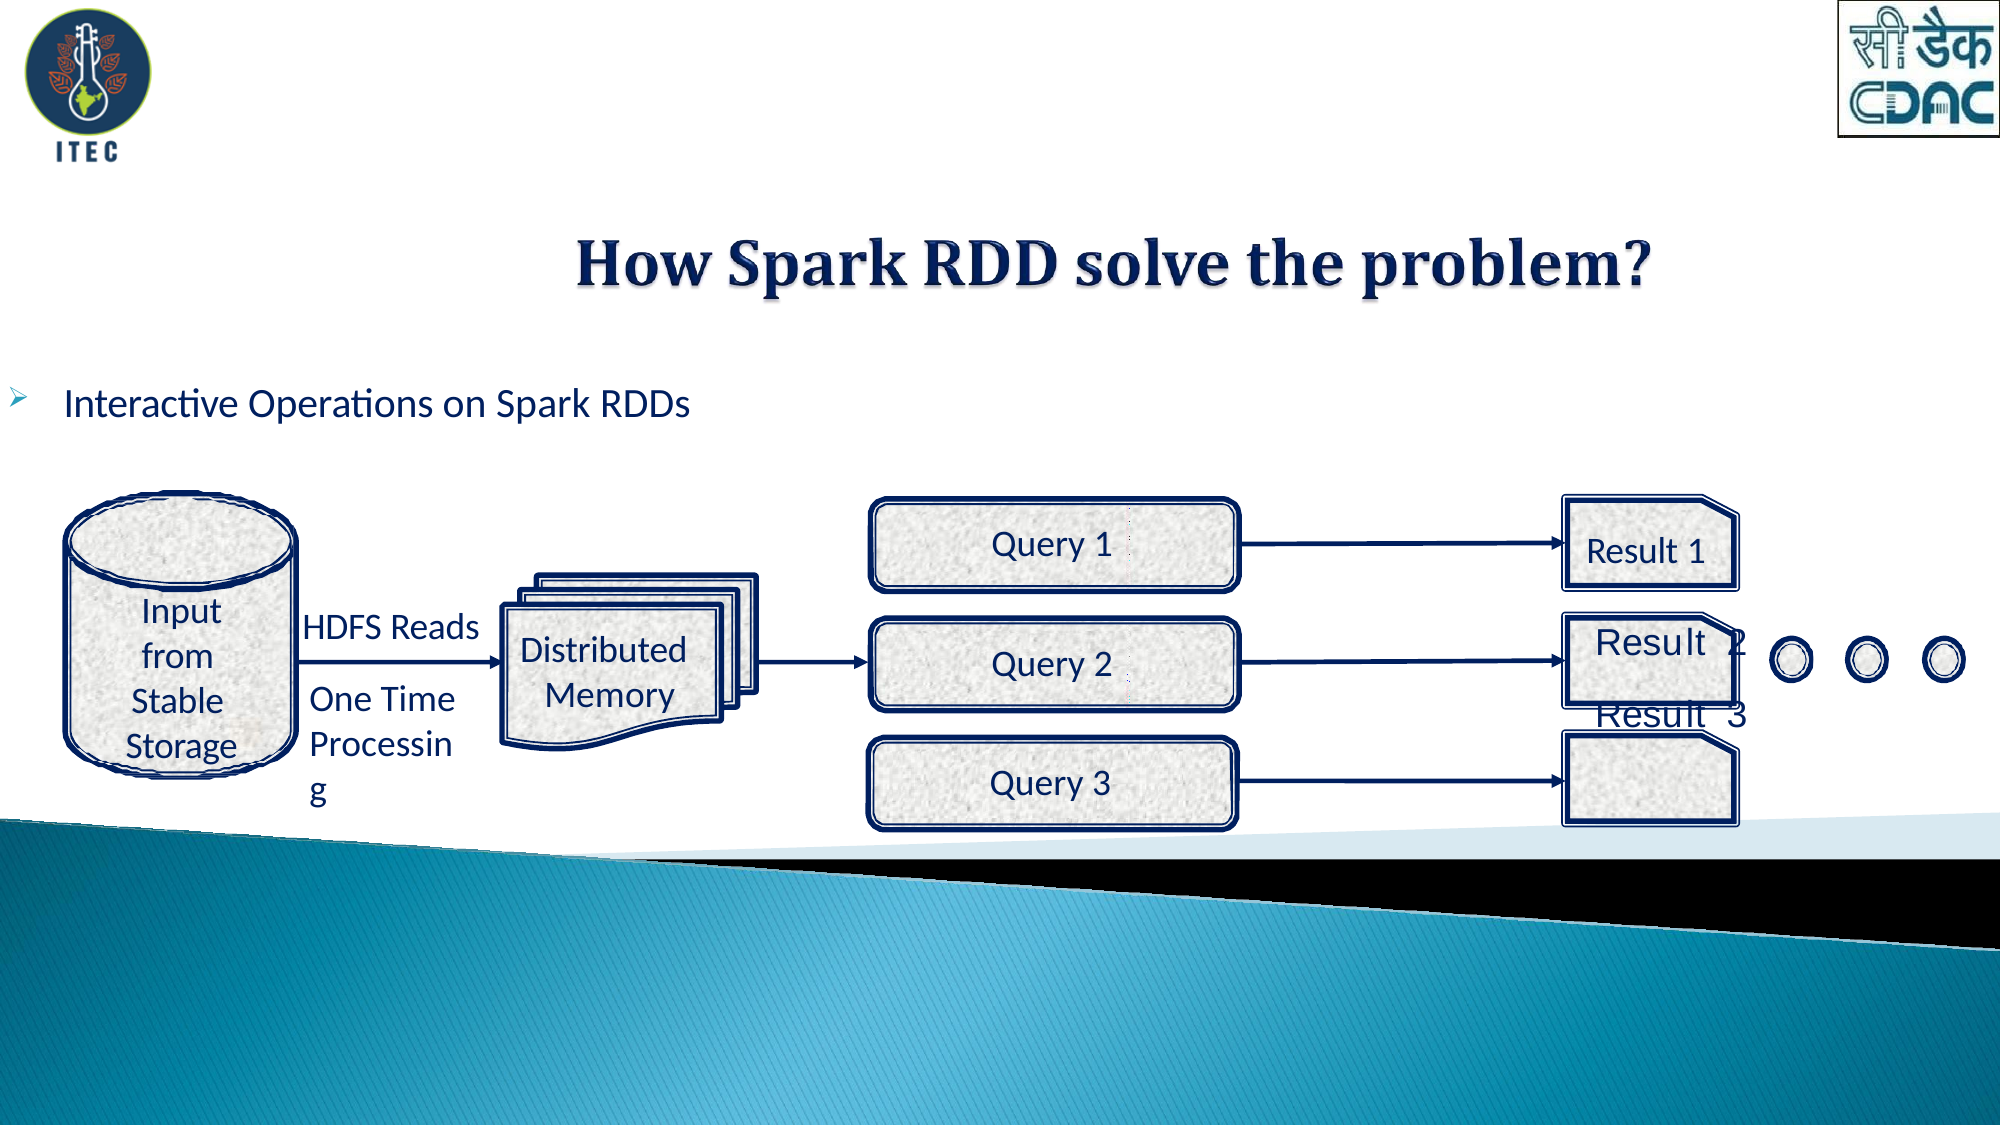

Interactive Operations on Spark RDDs

Query 1
Result 1

Input from  Stable  Storage
HDFS Reads

Result  2
Result  3
Distributed

Query 2

Memory
One Time  Processing

Query 3